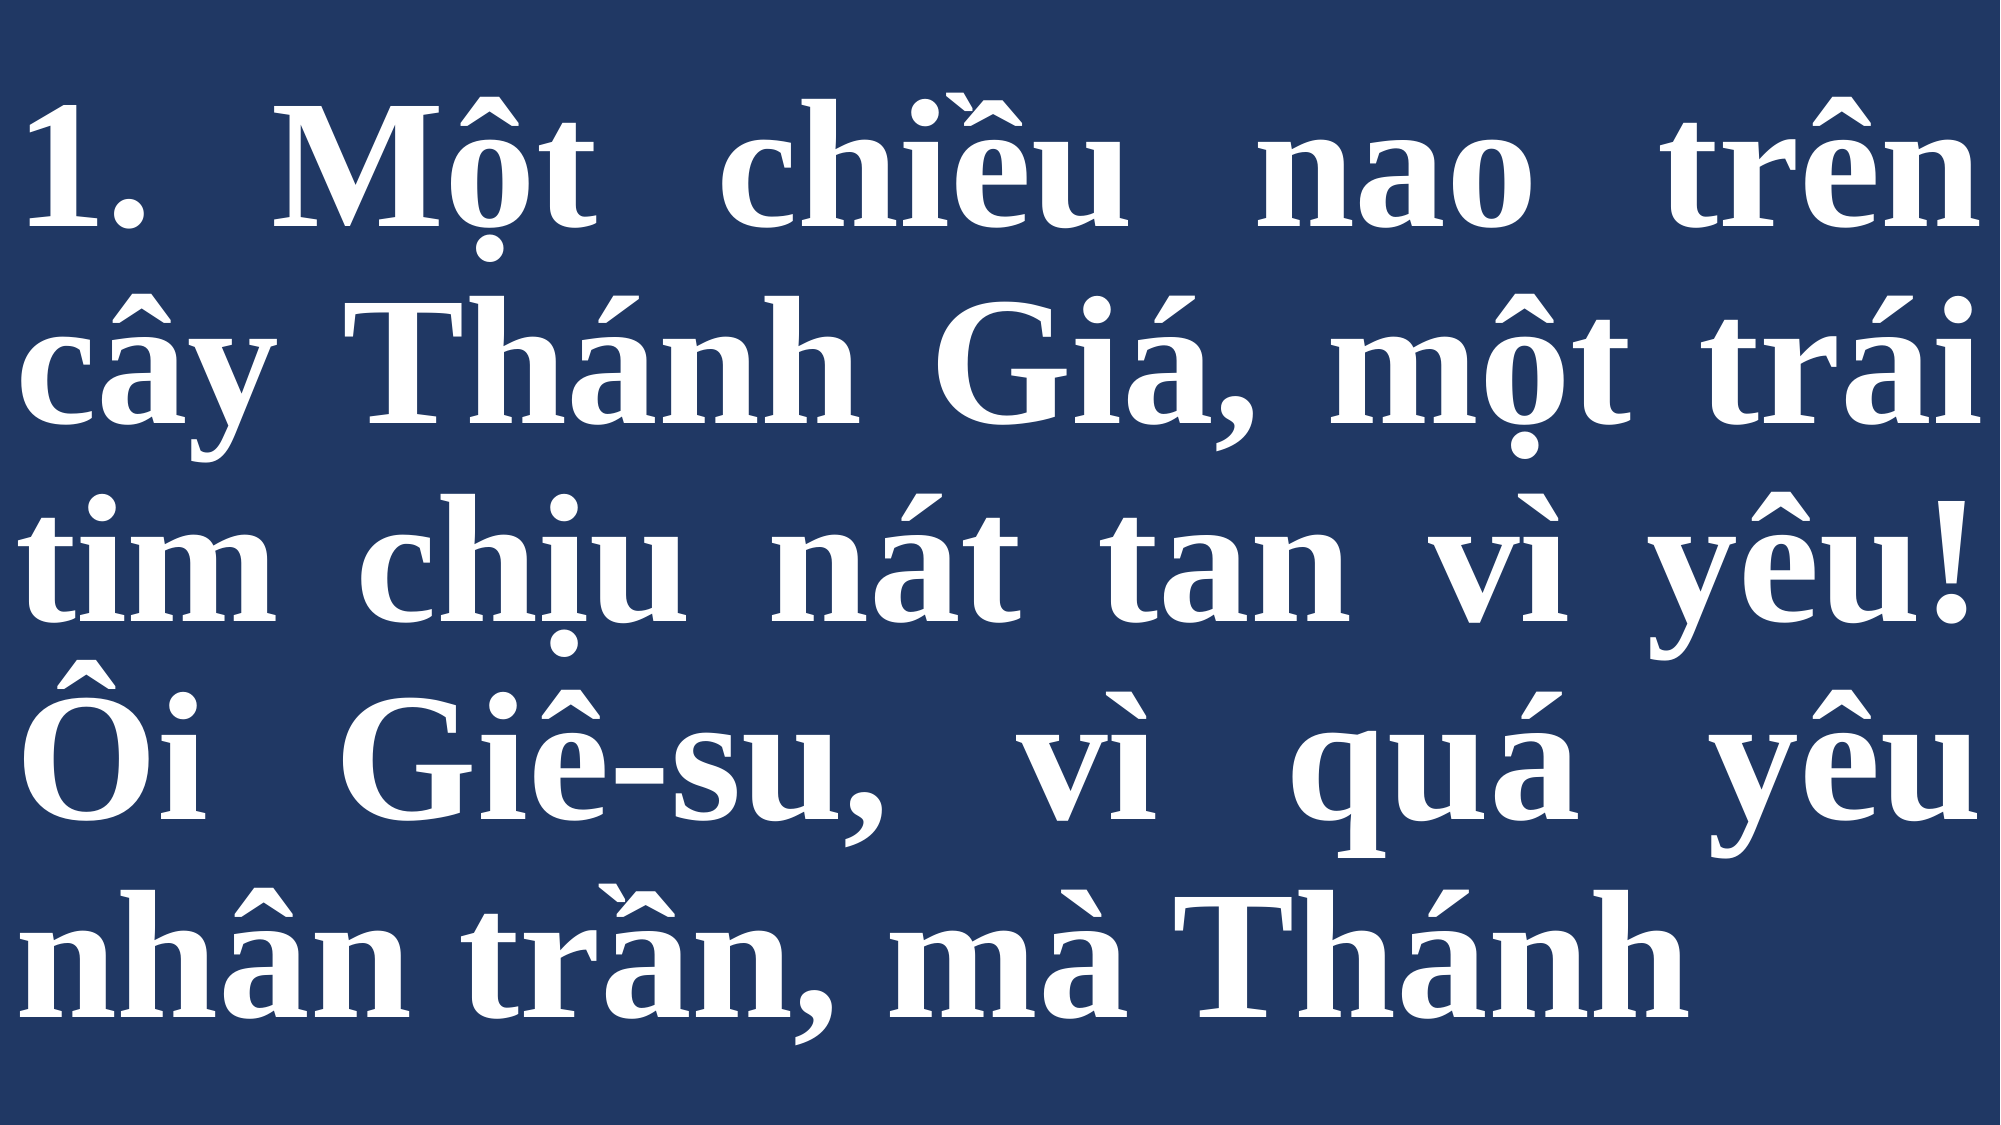

# 1. Một chiều nao trên cây Thánh Giá, một trái tim chịu nát tan vì yêu! Ôi Giê-su, vì quá yêu nhân trần, mà Thánh